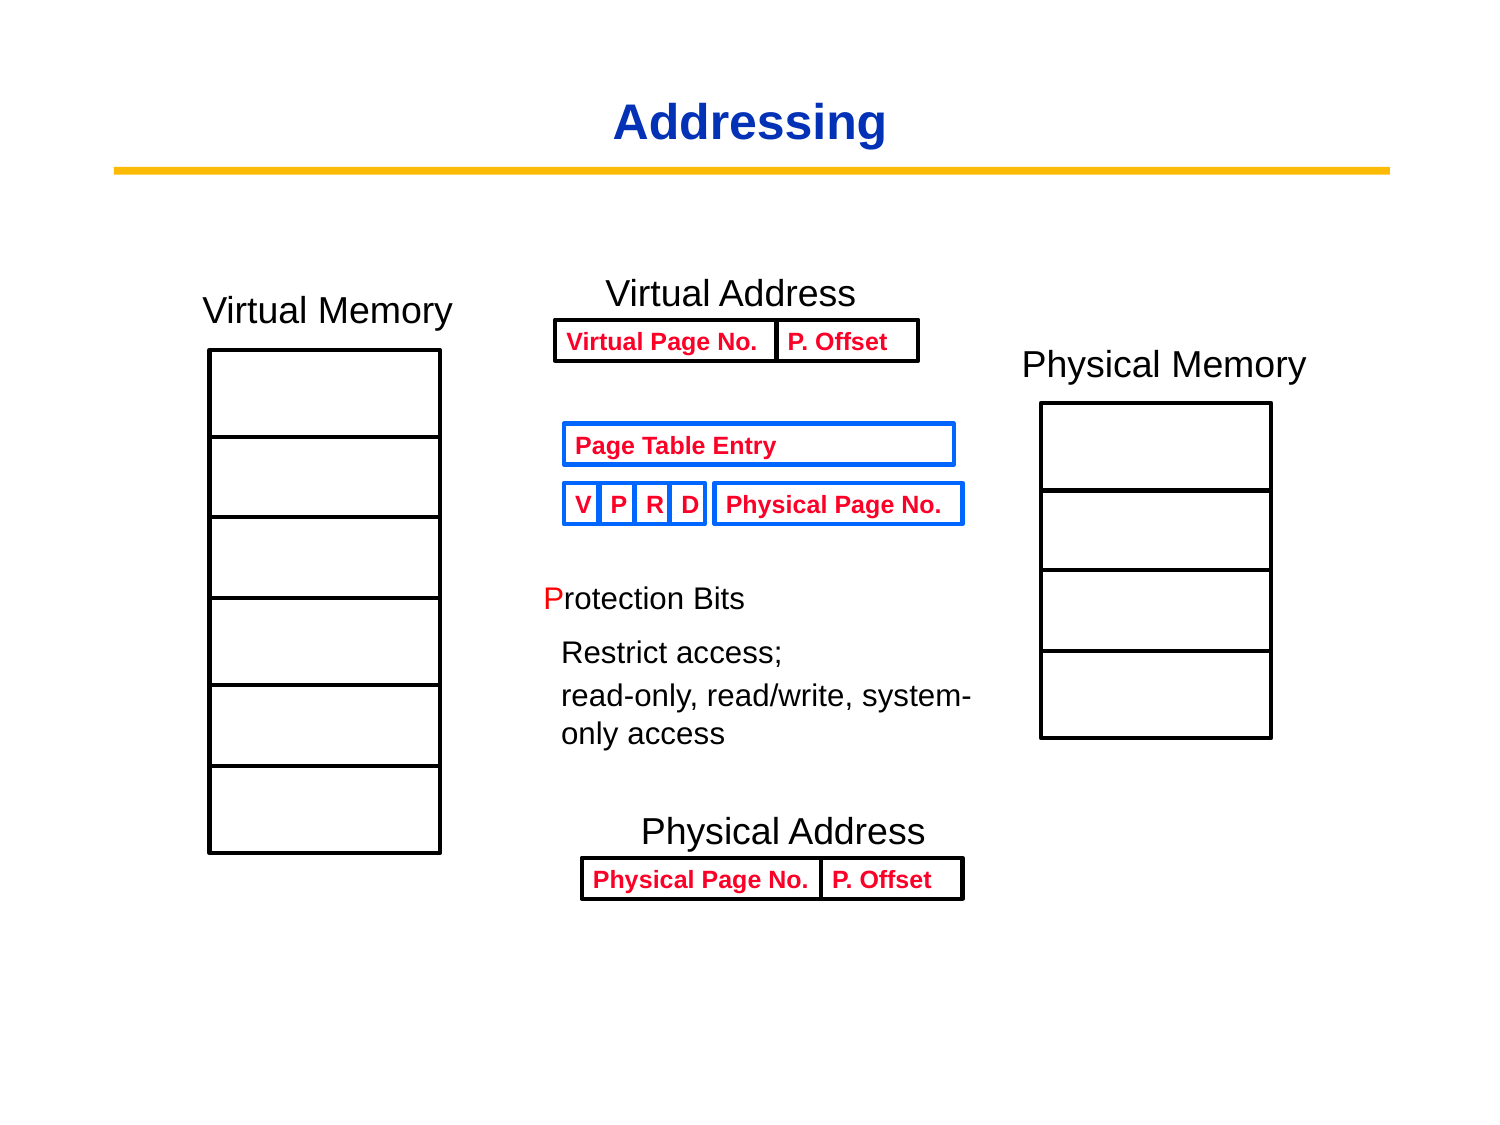

# Addressing
Virtual Address
Virtual Memory
Virtual Page No.
P. Offset
Physical Memory

Page Table Entry

V
P
R
D
Physical Page No.

Protection Bits

Restrict access;
read-only, read/write, system-only access

Physical Address
Physical Page No.
P. Offset